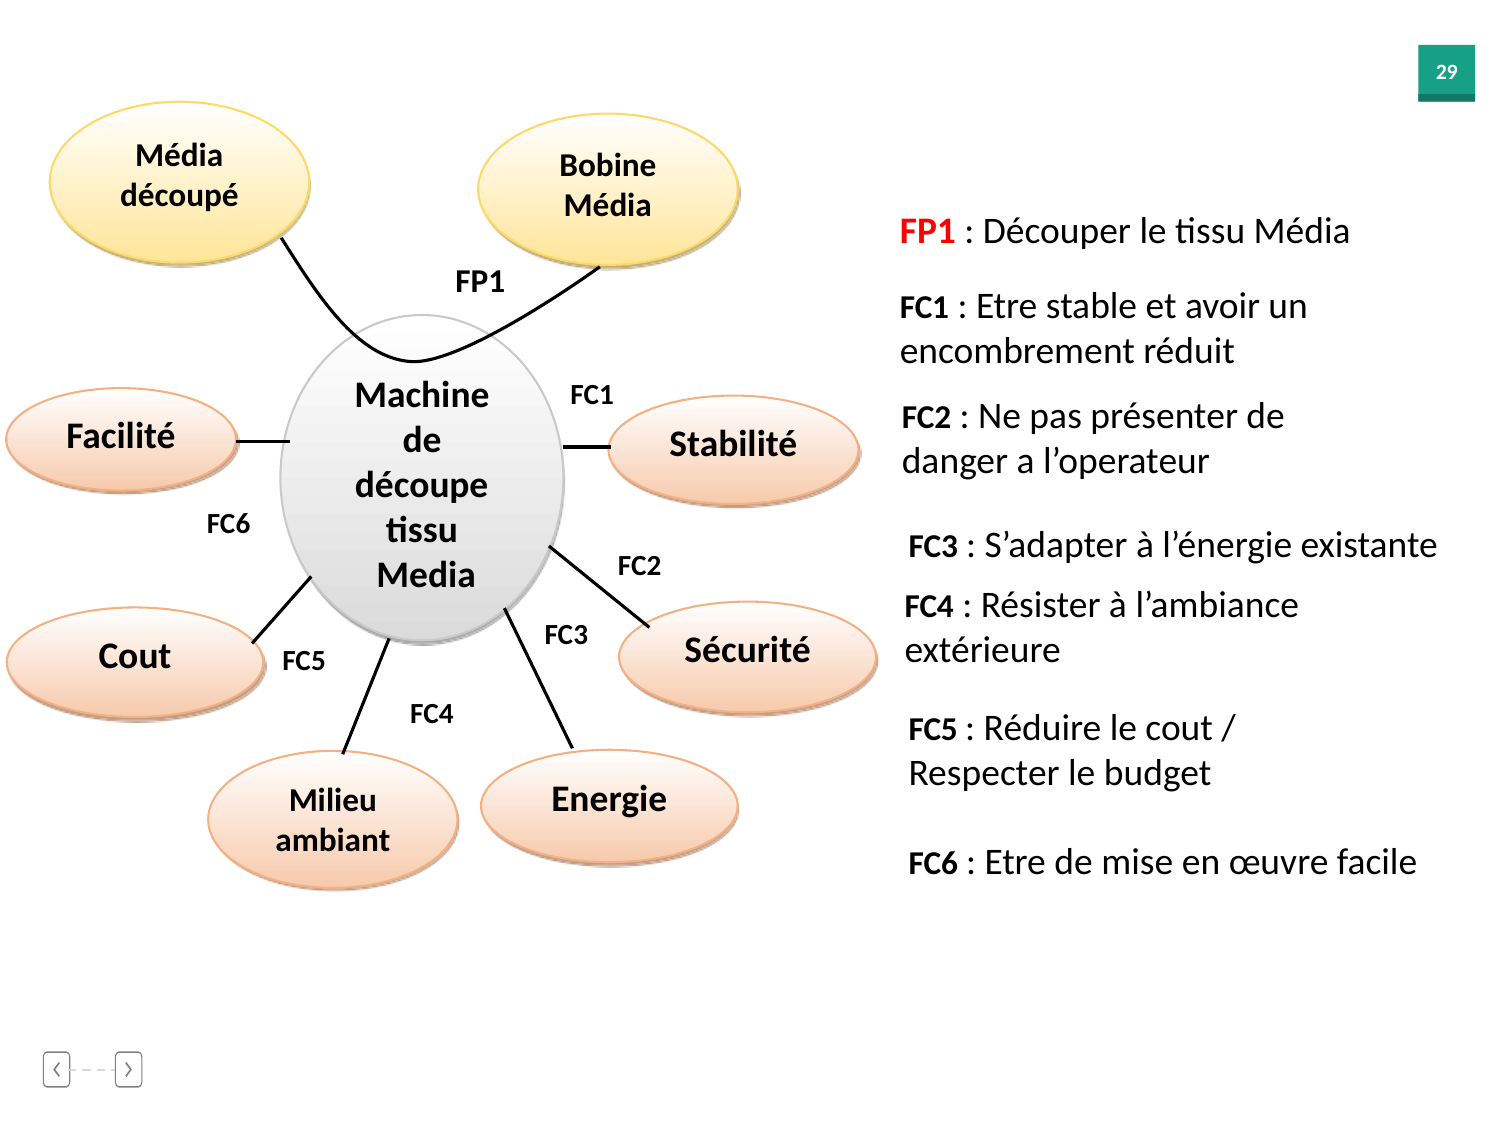

Média découpé
Bobine Média
FP1 : Découper le tissu Média

FP1
FC1 : Etre stable et avoir un encombrement réduit

Machine de découpe
tissu
 Media

FC1
FC2 : Ne pas présenter de danger a l’operateur
Facilité
Stabilité

FC3 : S’adapter à l’énergie existante

FC6
FC2
FC4 : Résister à l’ambiance extérieure

Sécurité

Cout
FC3
FC5
FC4
FC5 : Réduire le cout / Respecter le budget

Energie

Milieu ambiant

FC6 : Etre de mise en œuvre facile